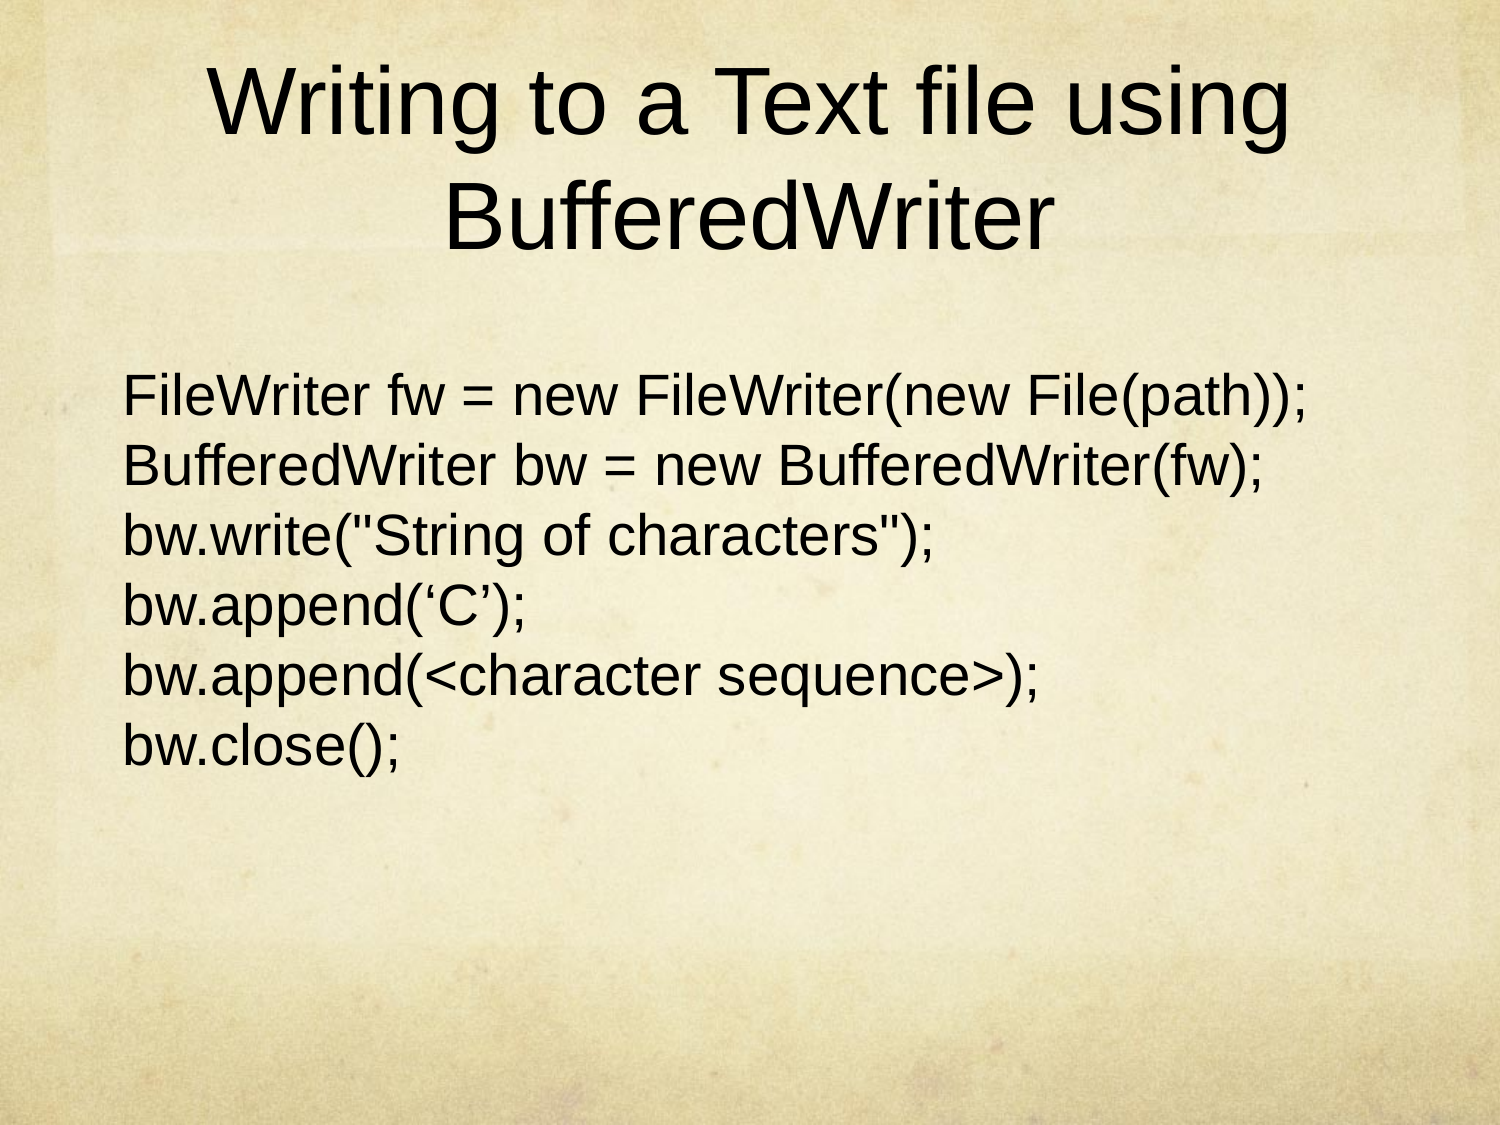

# Writing to a Text file using BufferedWriter
FileWriter fw = new FileWriter(new File(path));
BufferedWriter bw = new BufferedWriter(fw);
bw.write("String of characters");
bw.append(‘C’);
bw.append(<character sequence>);
bw.close();